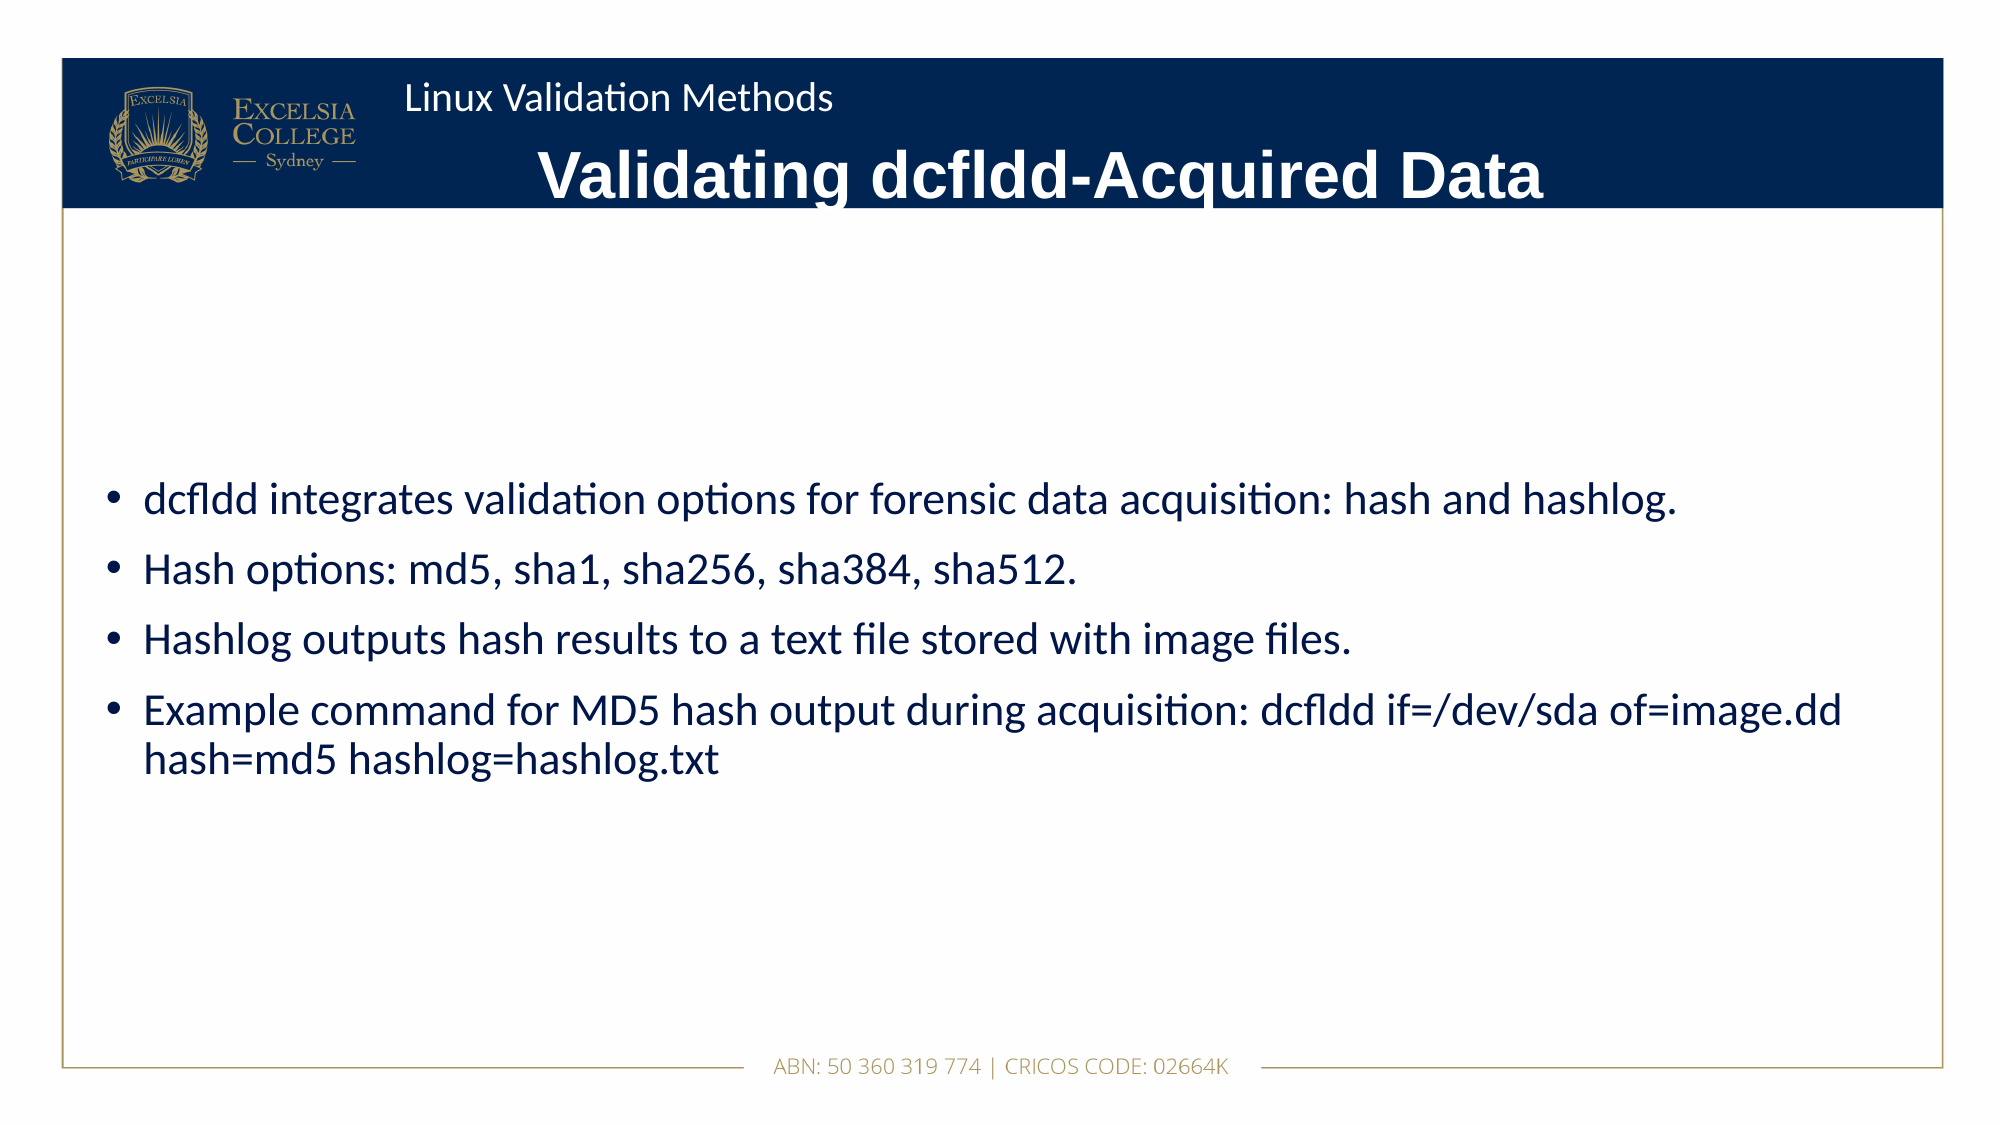

# Linux Validation Methods
Validating dcfldd-Acquired Data
dcfldd integrates validation options for forensic data acquisition: hash and hashlog.
Hash options: md5, sha1, sha256, sha384, sha512.
Hashlog outputs hash results to a text file stored with image files.
Example command for MD5 hash output during acquisition: dcfldd if=/dev/sda of=image.dd hash=md5 hashlog=hashlog.txt